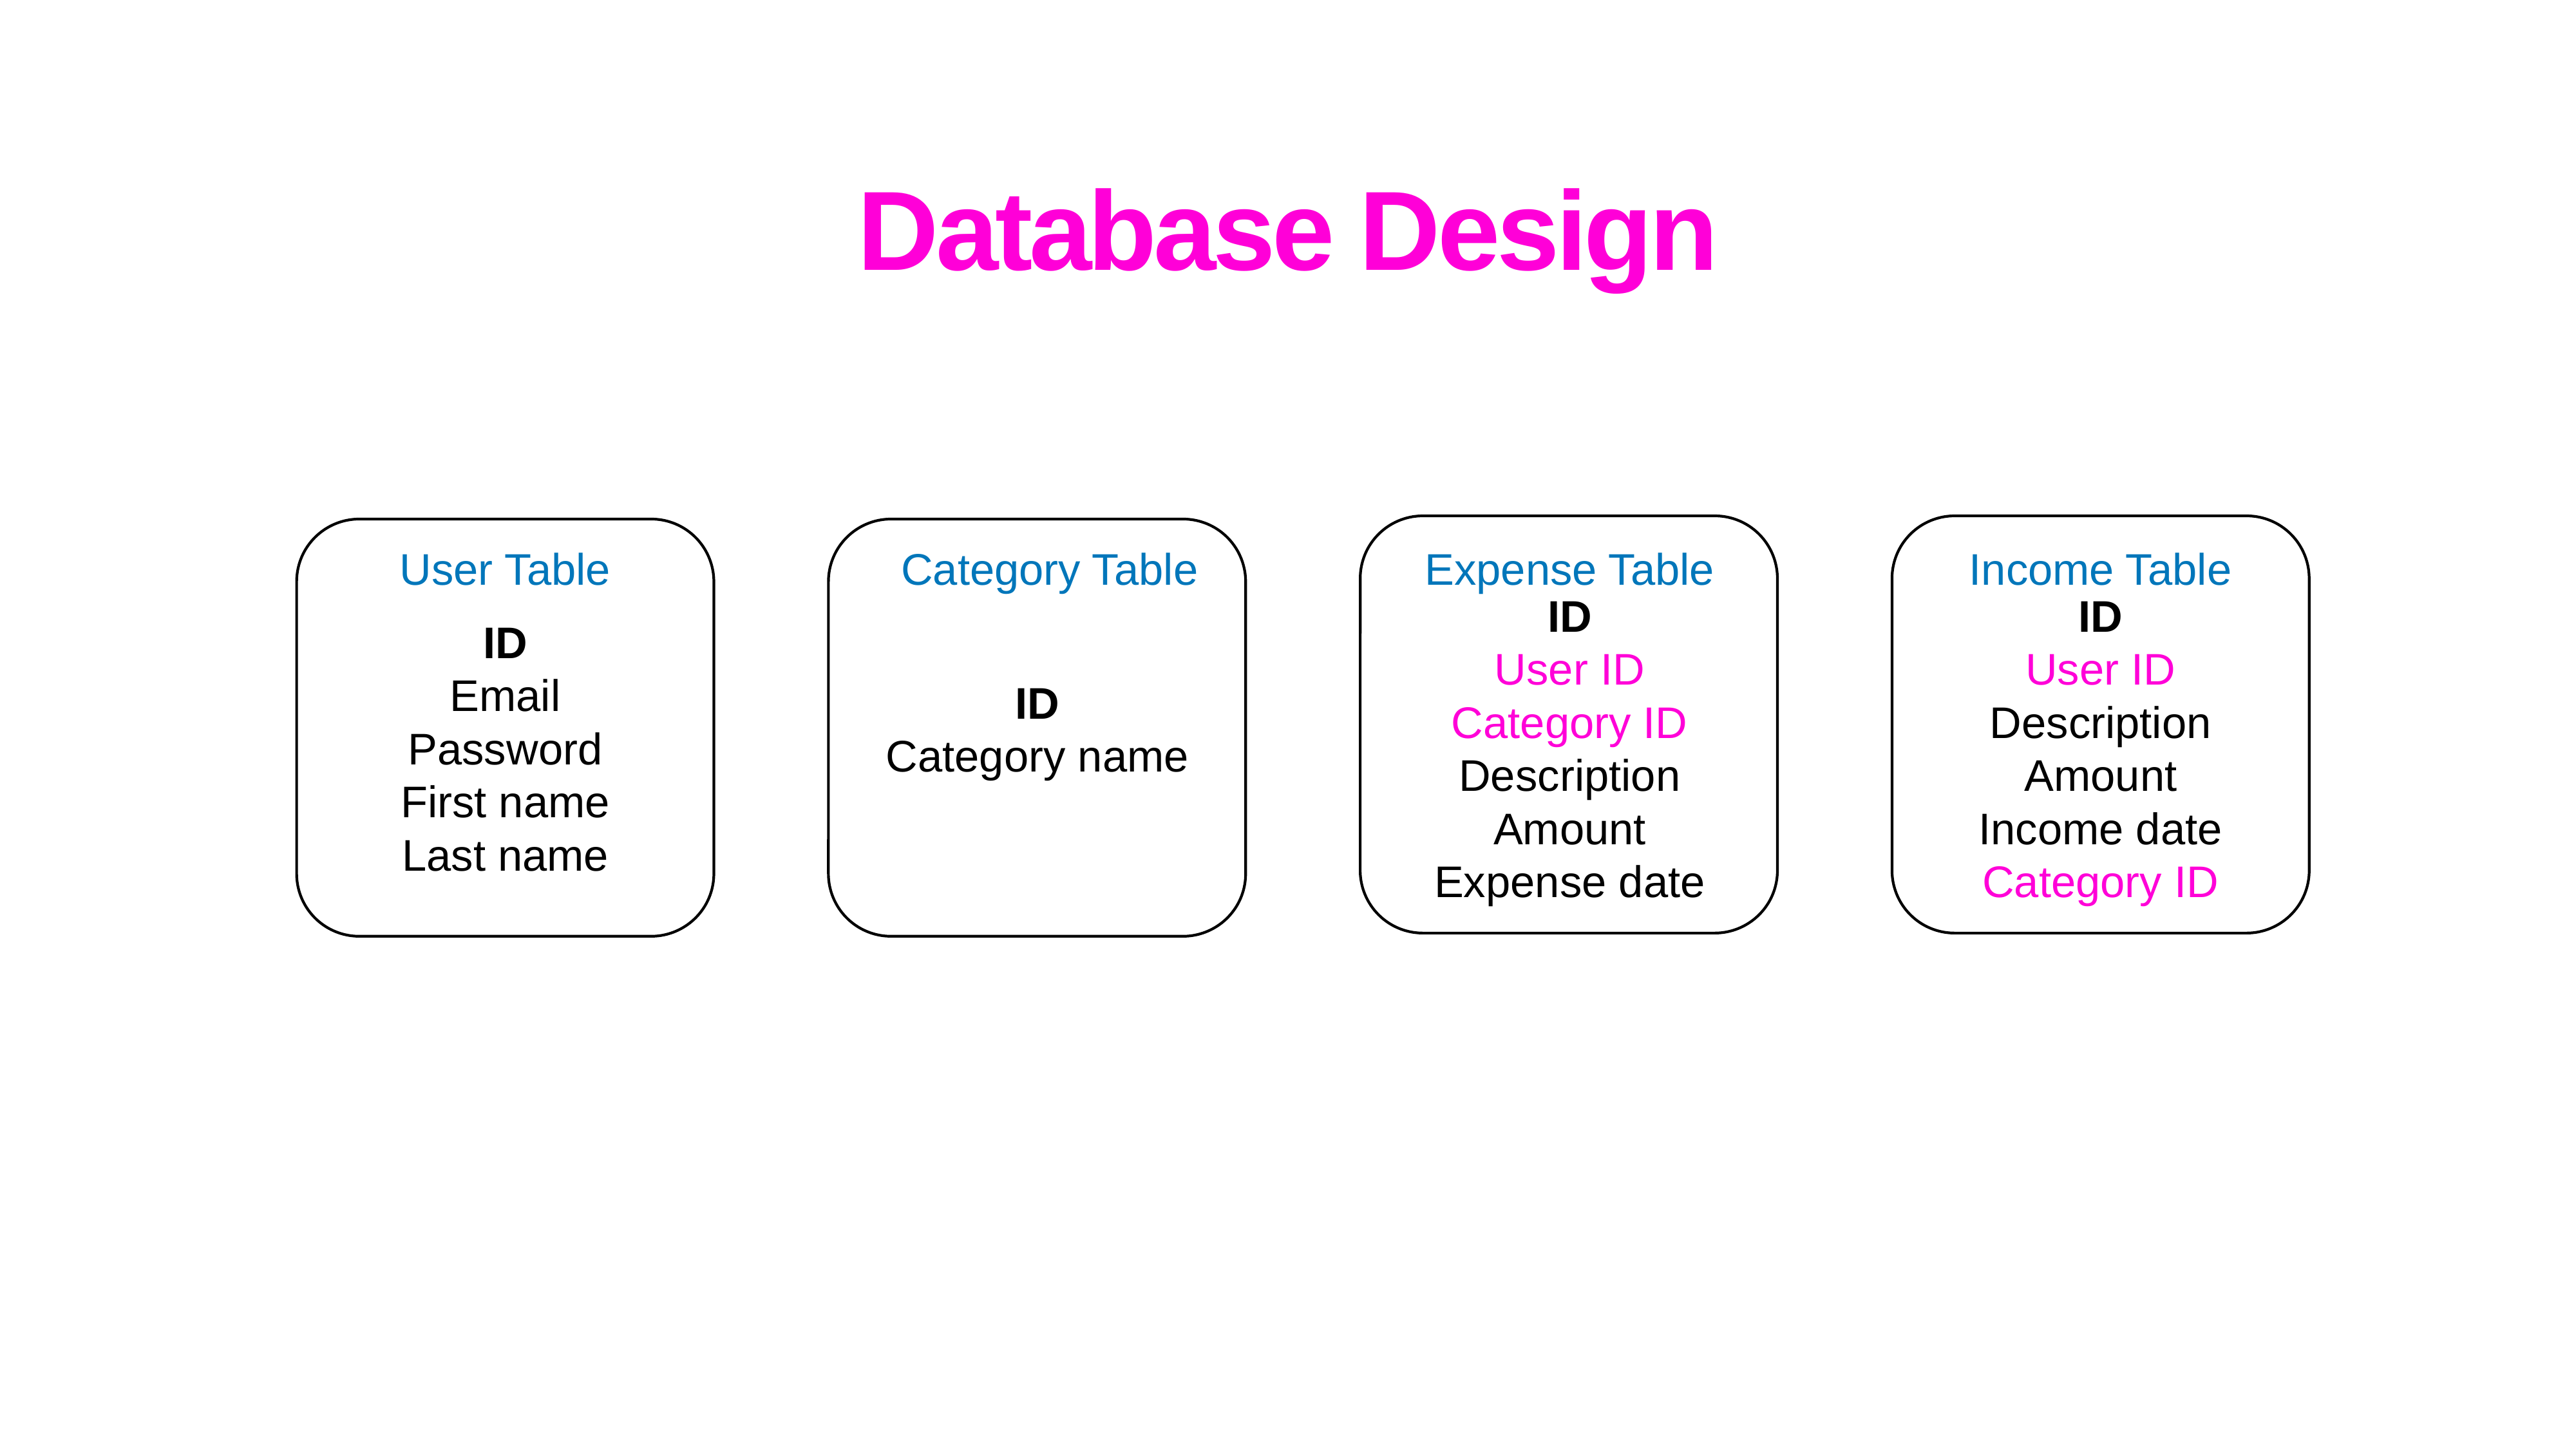

# Database Design

User Table
Category Table
Expense Table
Income Table
ID
User ID
Category ID
Description
Amount
Expense date
ID
User ID
Description
Amount
Income date
Category ID
ID
Email
Password
First name
Last name
ID
Category name